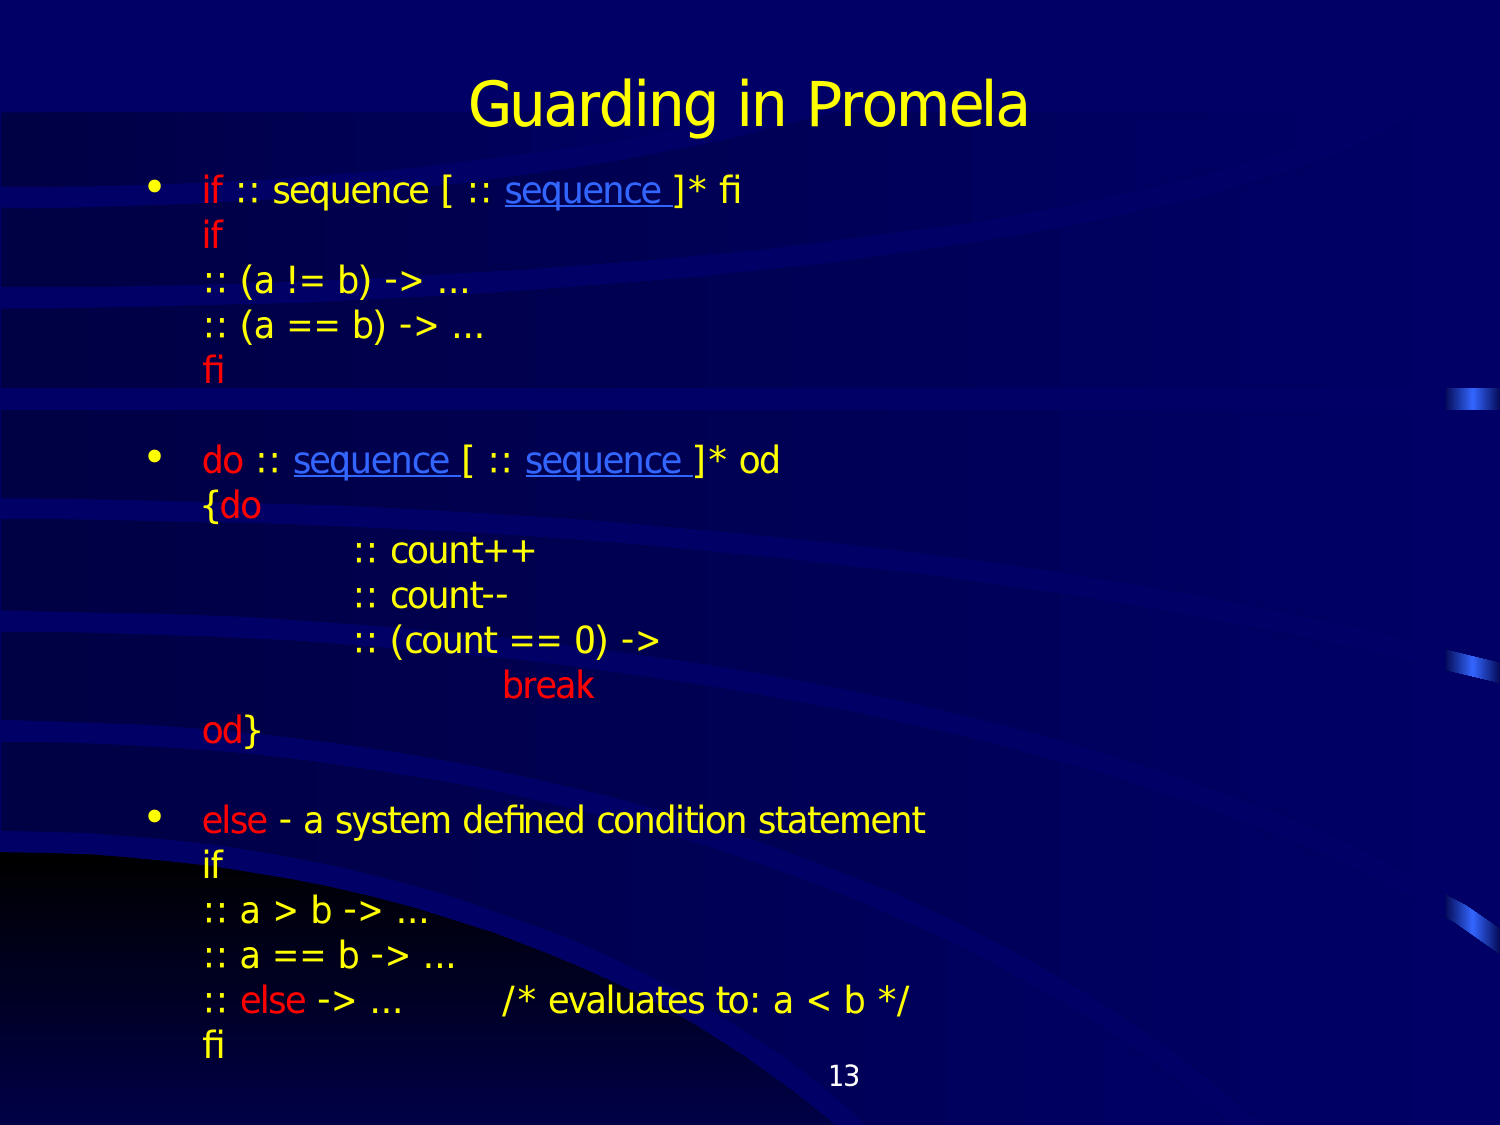

# Guarding in Promela
if :: sequence [ :: sequence ]* fi
if
:: (a != b) -> ...
:: (a == b) -> ...
fi

do :: sequence [ :: sequence ]* od
{do
	:: count++
	:: count--
	:: (count == 0) ->
		break
od}

else - a system defined condition statement
if
:: a > b -> ...
:: a == b -> ...
:: else -> ...	/* evaluates to: a < b */
fi

13